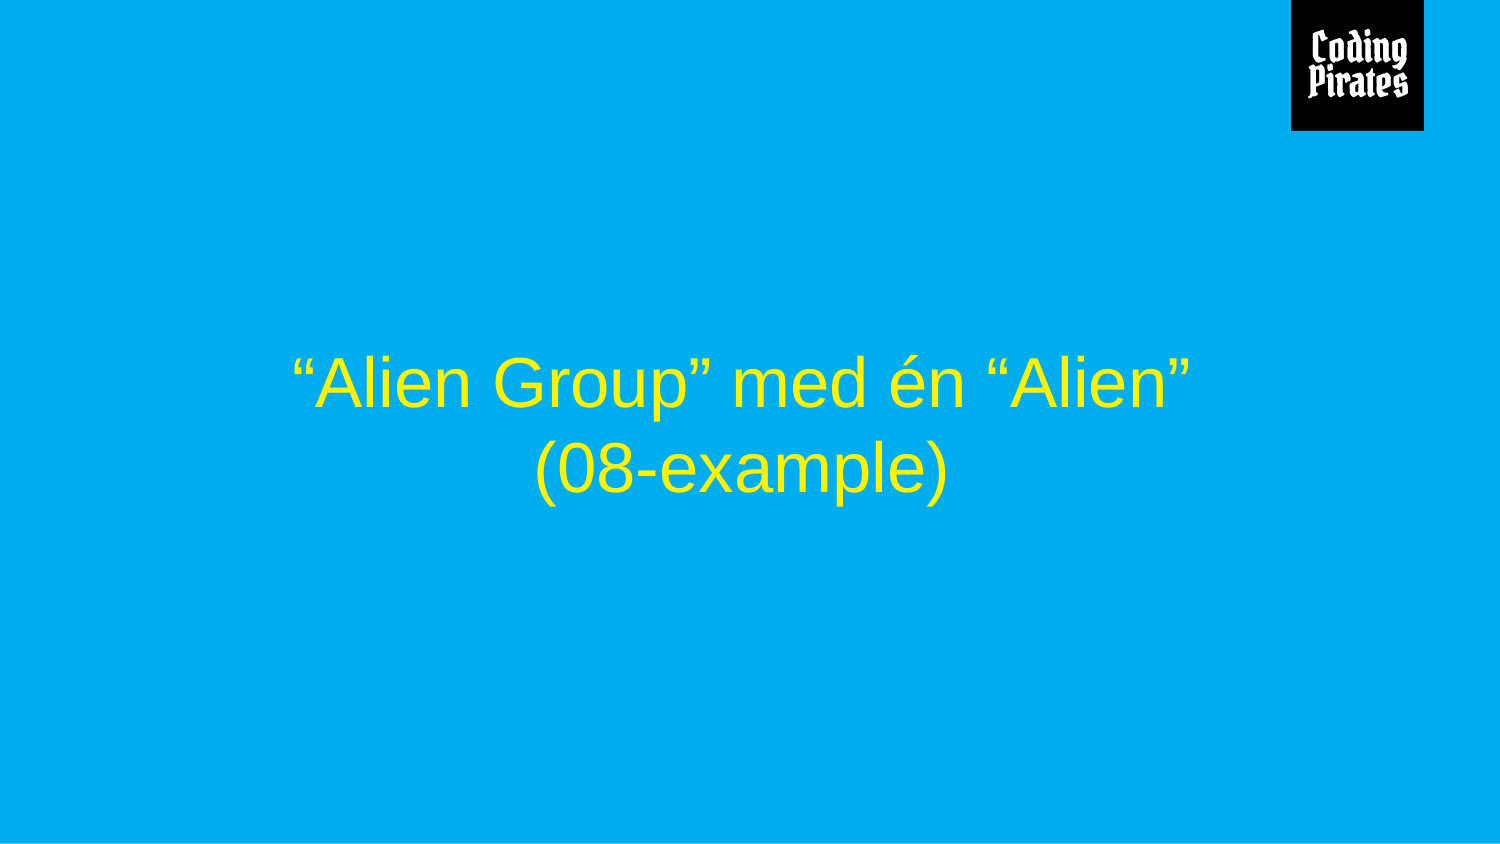

# “Alien Group” med én “Alien”
(08-example)